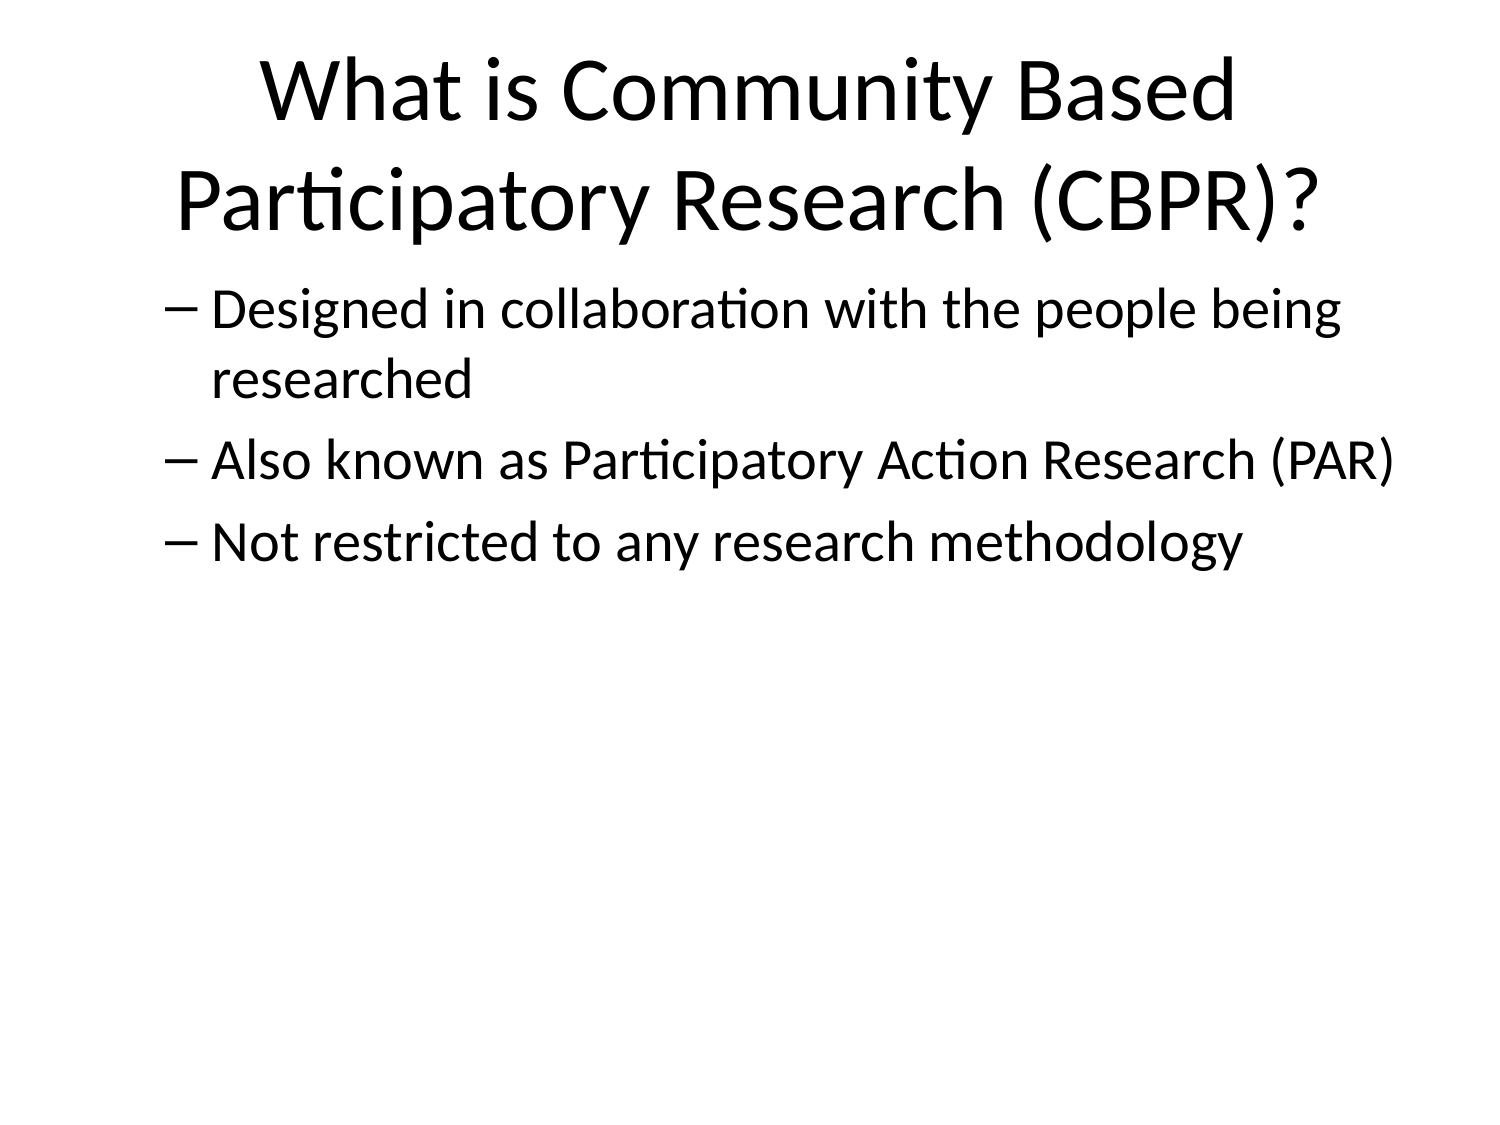

# What is Community Based Participatory Research (CBPR)?
Designed in collaboration with the people being researched
Also known as Participatory Action Research (PAR)
Not restricted to any research methodology